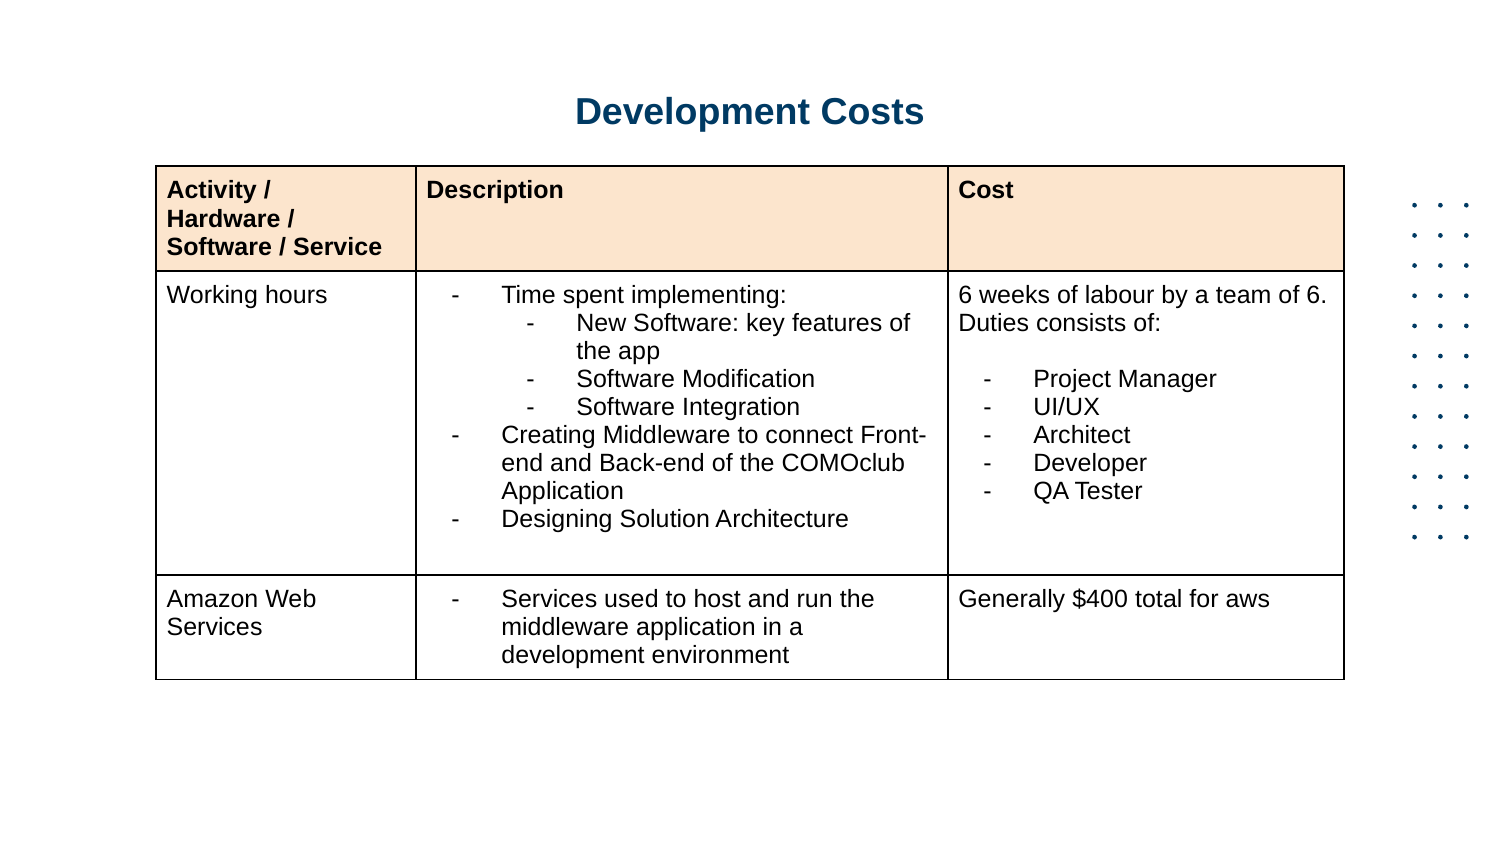

# Development Costs
| Activity / Hardware / Software / Service | Description | Cost |
| --- | --- | --- |
| Working hours | Time spent implementing: New Software: key features of the app Software Modification Software Integration Creating Middleware to connect Front-end and Back-end of the COMOclub Application Designing Solution Architecture | 6 weeks of labour by a team of 6. Duties consists of: Project Manager UI/UX Architect Developer QA Tester |
| Amazon Web Services | Services used to host and run the middleware application in a development environment | Generally $400 total for aws |